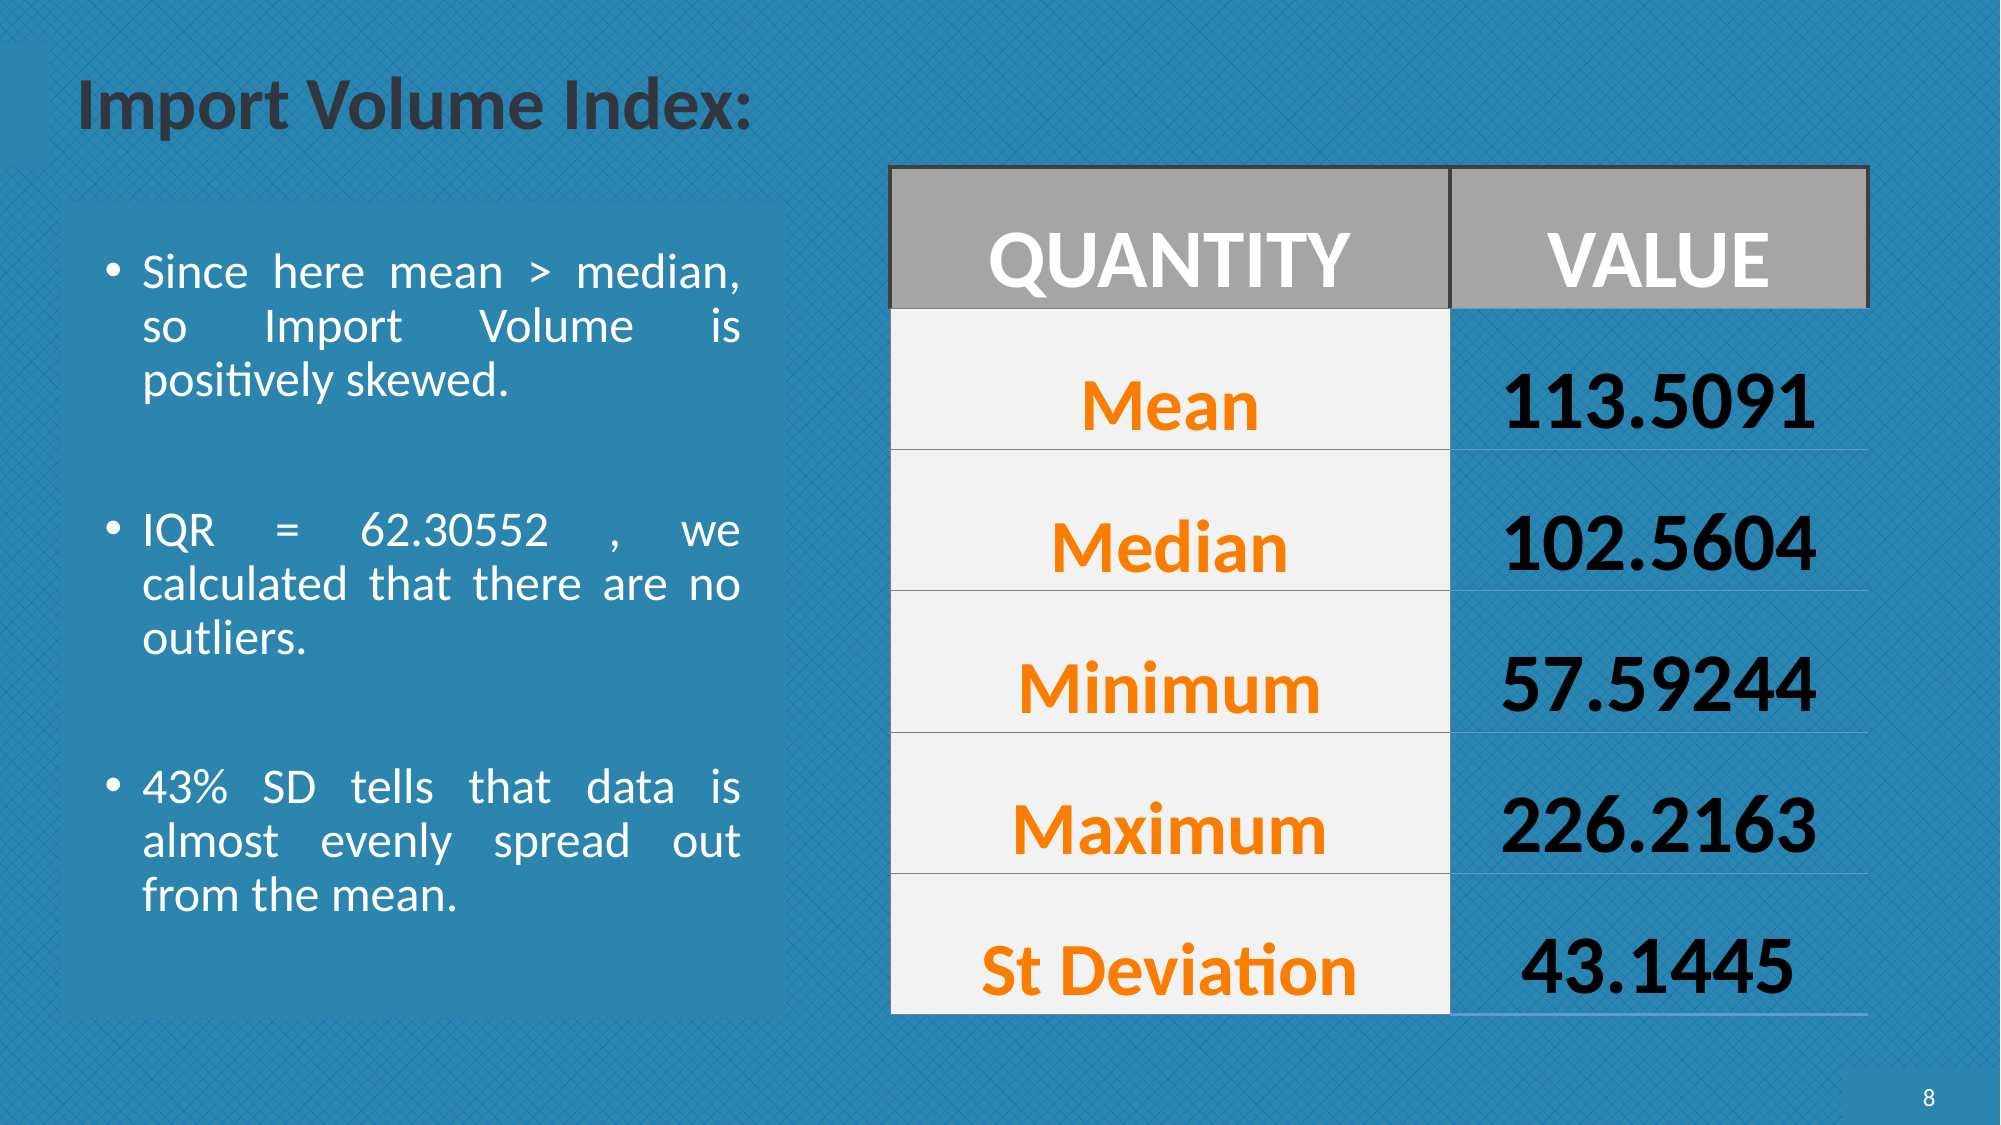

# Import Volume Index:
| QUANTITY | VALUE |
| --- | --- |
| Mean | 113.5091 |
| Median | 102.5604 |
| Minimum | 57.59244 |
| Maximum | 226.2163 |
| St Deviation | 43.1445 |
Since here mean > median, so Import Volume is positively skewed.

IQR = 62.30552 , we calculated that there are no outliers.

43% SD tells that data is almost evenly spread out from the mean.
8